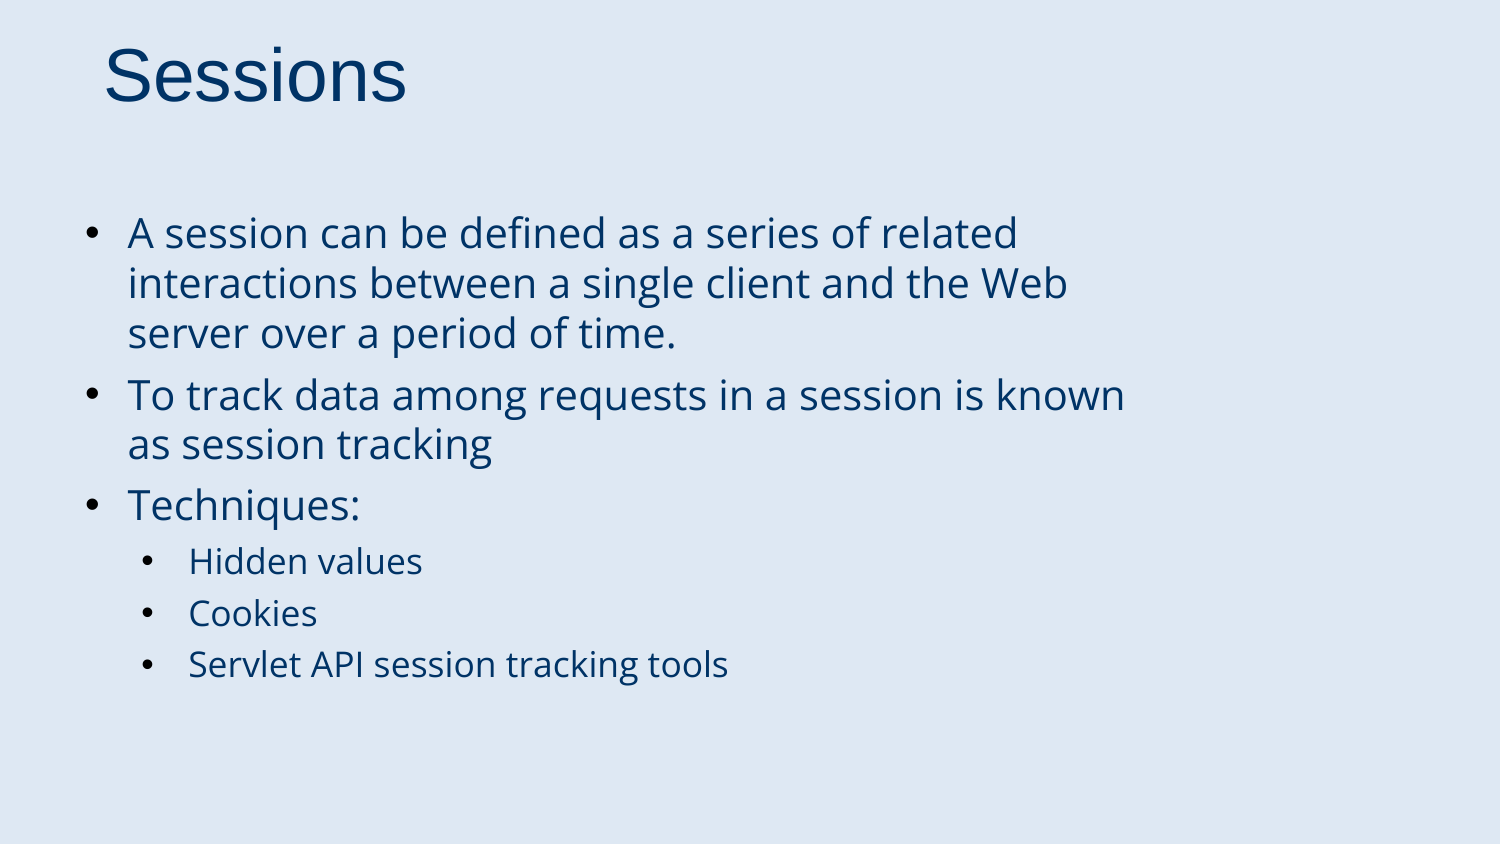

# Sessions
A session can be defined as a series of related interactions between a single client and the Web server over a period of time.
To track data among requests in a session is known as session tracking
Techniques:
Hidden values
Cookies
Servlet API session tracking tools